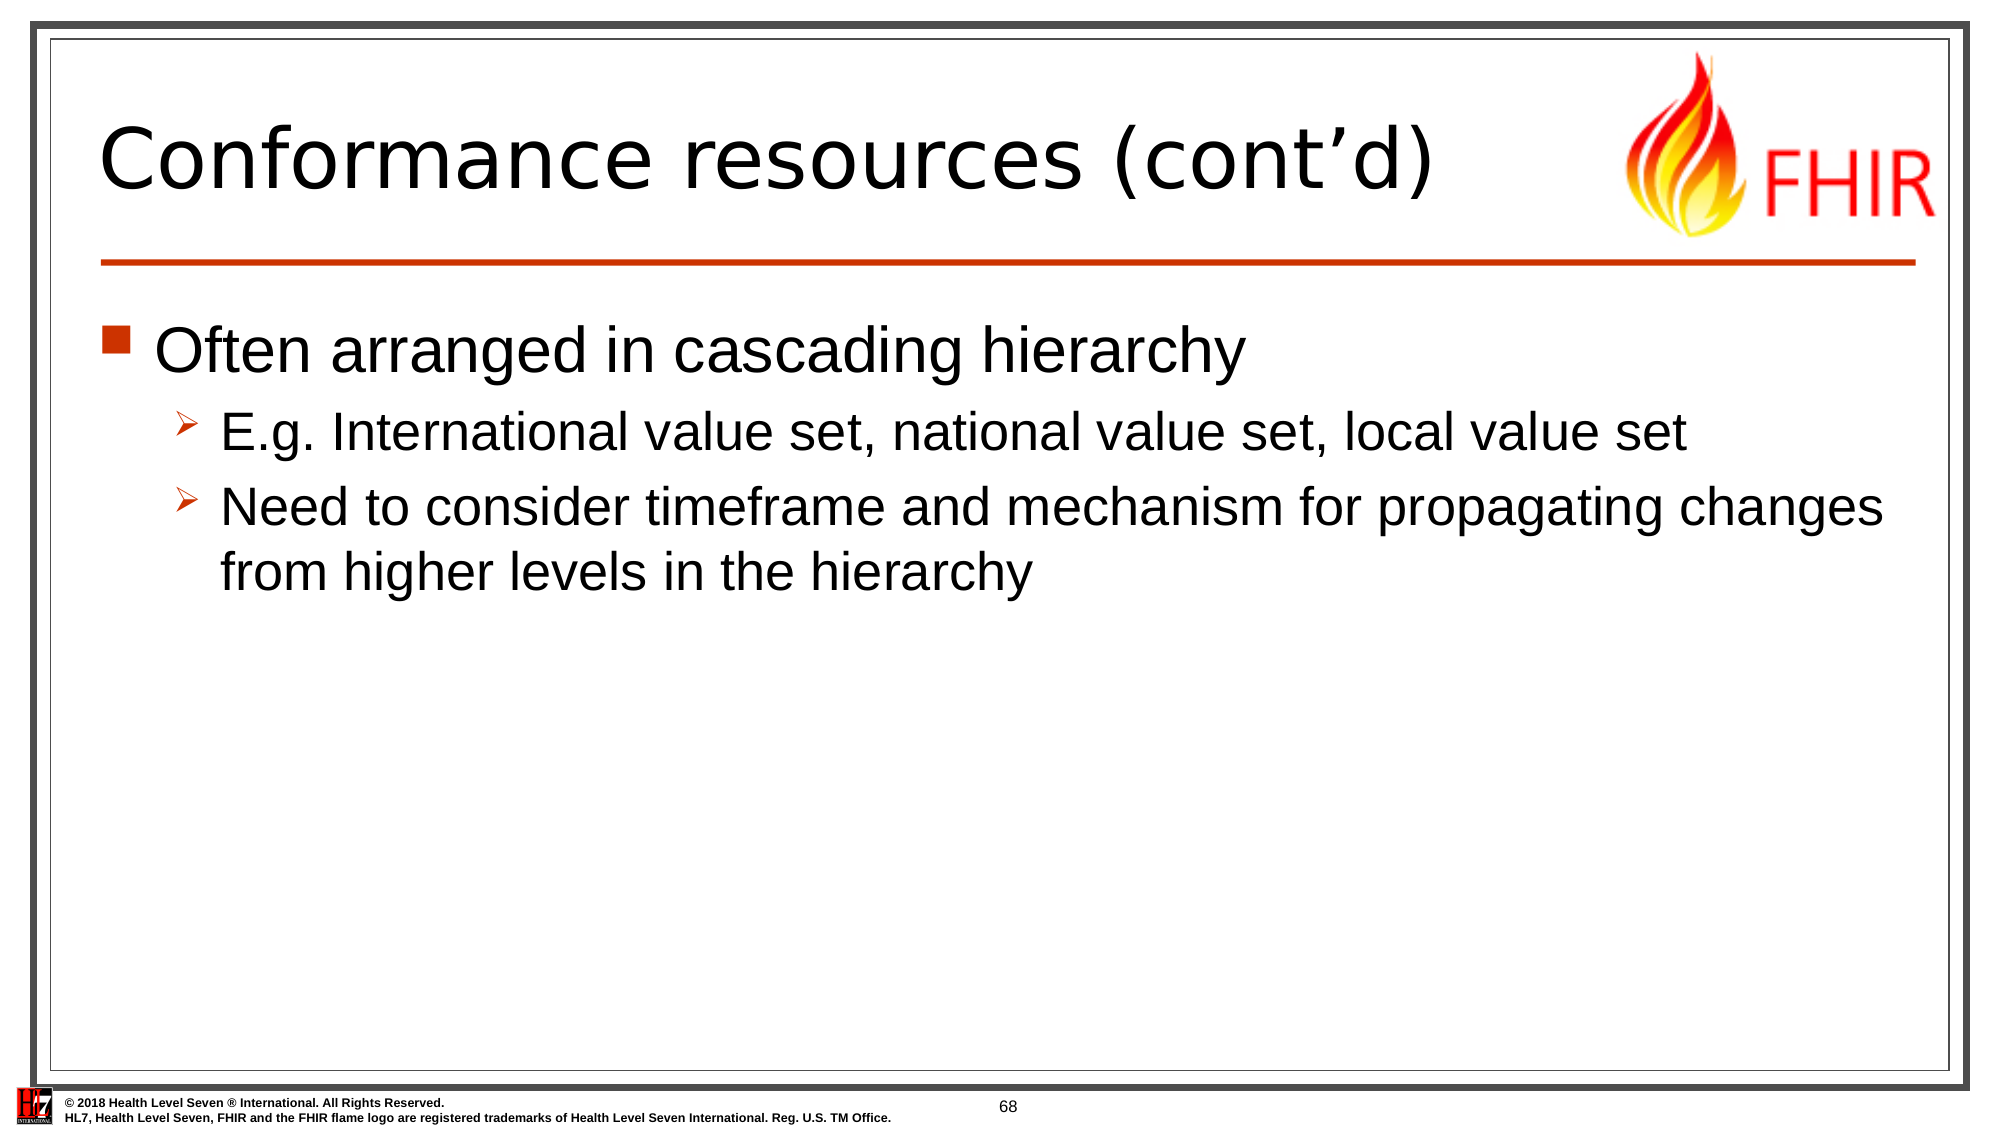

# Conformance resources (cont’d)
Often arranged in cascading hierarchy
E.g. International value set, national value set, local value set
Need to consider timeframe and mechanism for propagating changes from higher levels in the hierarchy
68